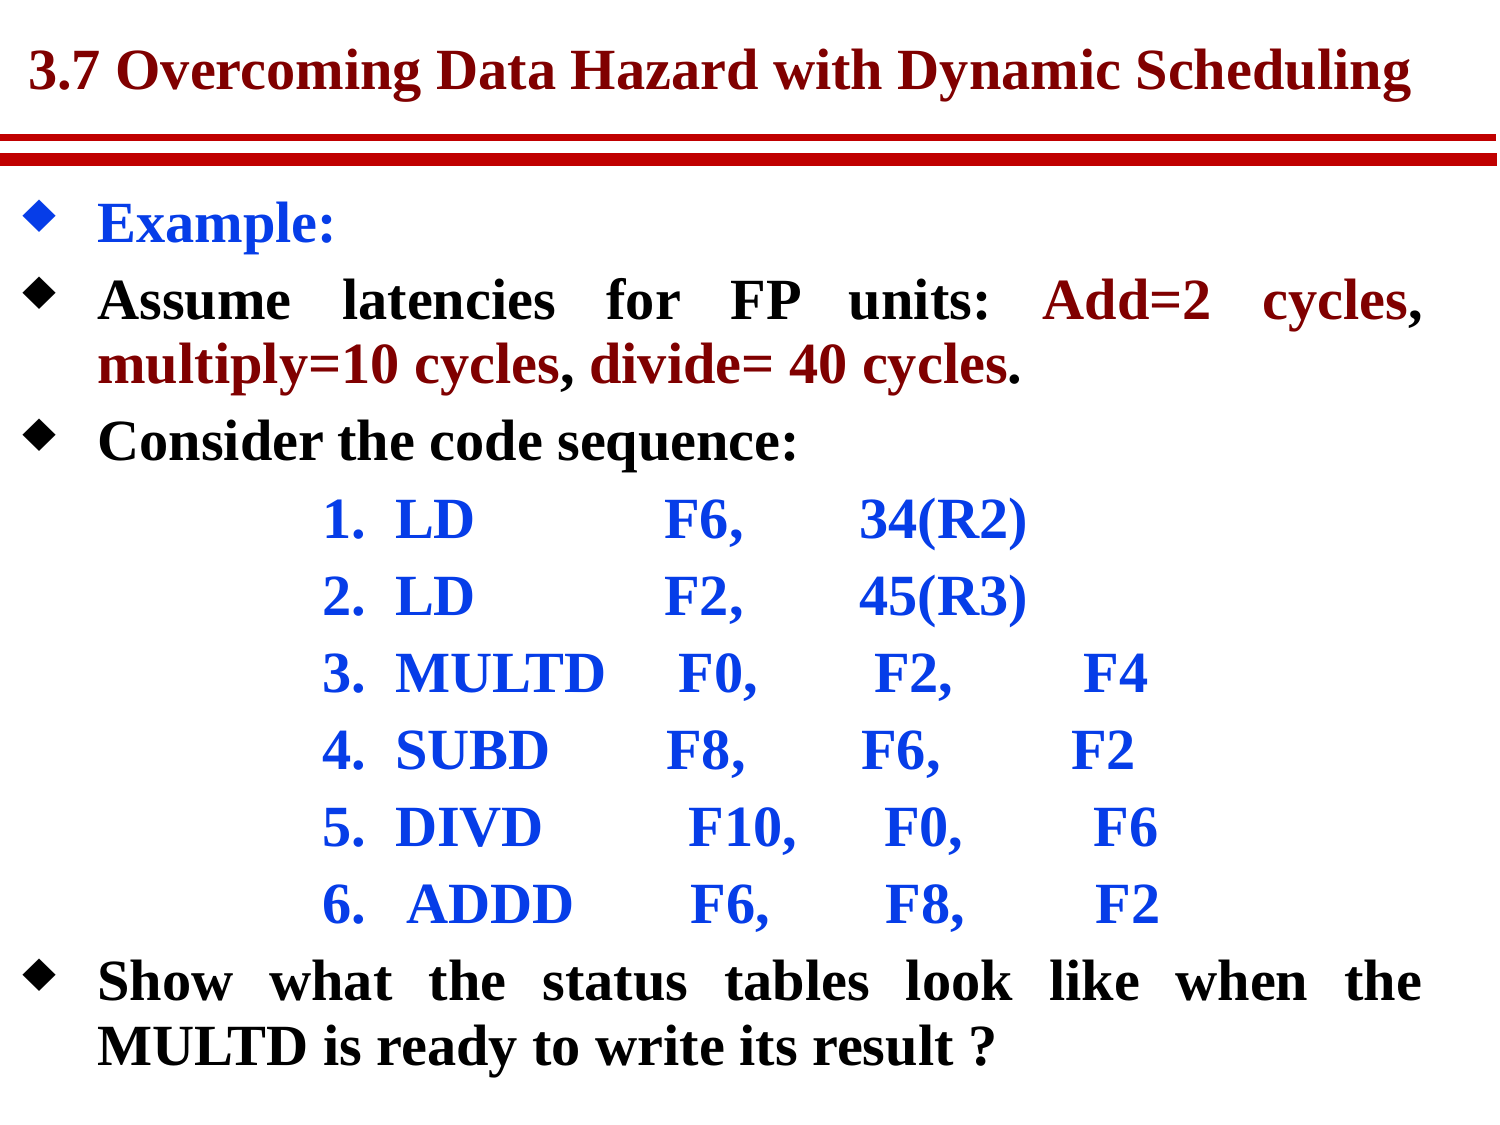

# 3.7 Overcoming Data Hazard with Dynamic Scheduling
Example:
Assume latencies for FP units: Add=2 cycles, multiply=10 cycles, divide= 40 cycles.
Consider the code sequence:
1.  LD             F6,        34(R2)
2.  LD             F2,        45(R3)
3.  MULTD     F0,        F2,         F4
4.  SUBD        F8,        F6,         F2
5.  DIVD          F10,      F0,         F6
ADDD        F6,        F8,         F2
Show what the status tables look like when the MULTD is ready to write its result ?